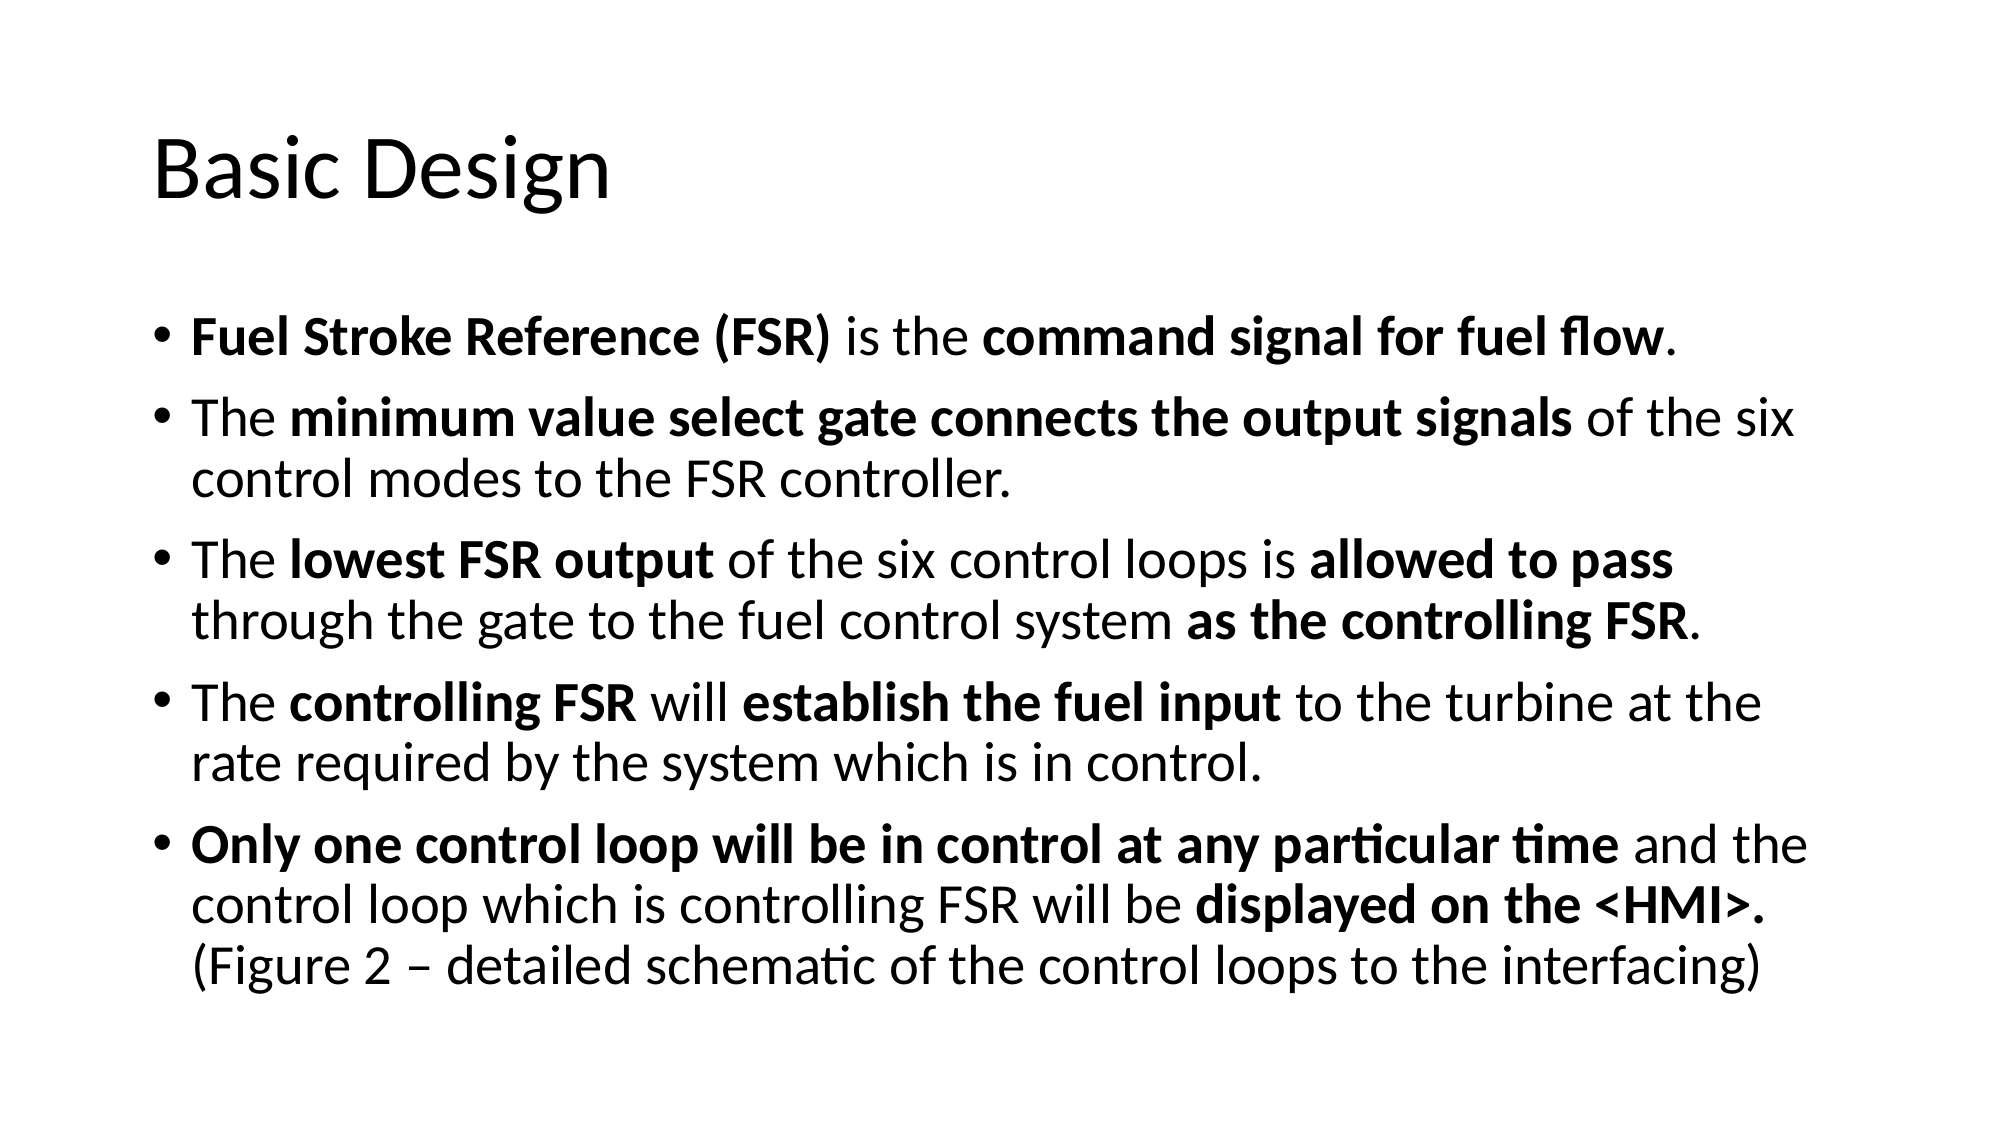

# Basic Design
Fuel Stroke Reference (FSR) is the command signal for fuel flow.
The minimum value select gate connects the output signals of the six control modes to the FSR controller.
The lowest FSR output of the six control loops is allowed to pass through the gate to the fuel control system as the controlling FSR.
The controlling FSR will establish the fuel input to the turbine at the rate required by the system which is in control.
Only one control loop will be in control at any particular time and the control loop which is controlling FSR will be displayed on the <HMI>. (Figure 2 – detailed schematic of the control loops to the interfacing)